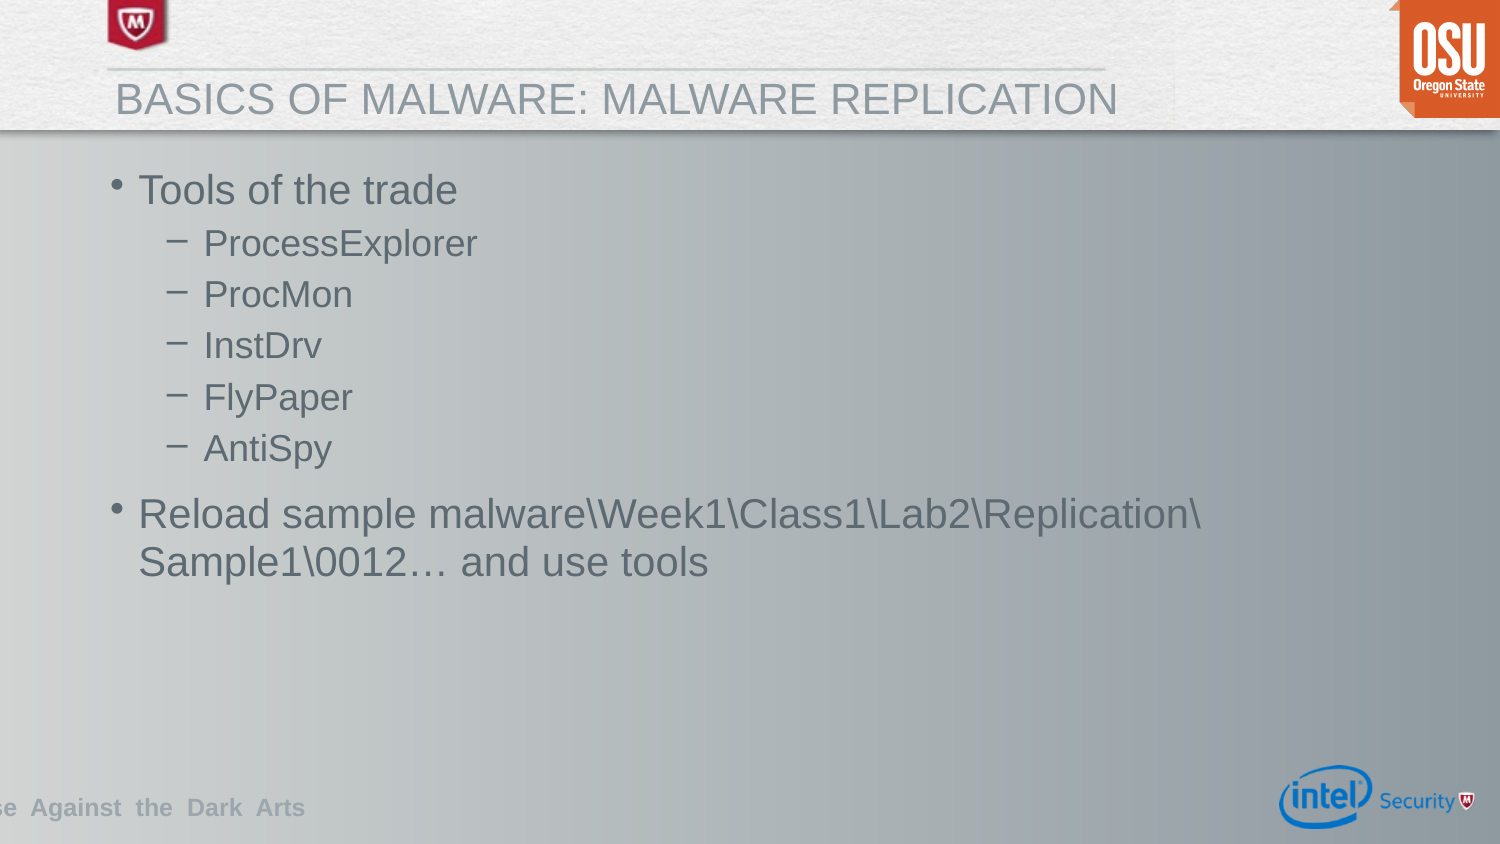

# Basics of malware: malware replication
Tools of the trade
ProcessExplorer
ProcMon
InstDrv
FlyPaper
AntiSpy
Reload sample malware\Week1\Class1\Lab2\Replication\Sample1\0012… and use tools